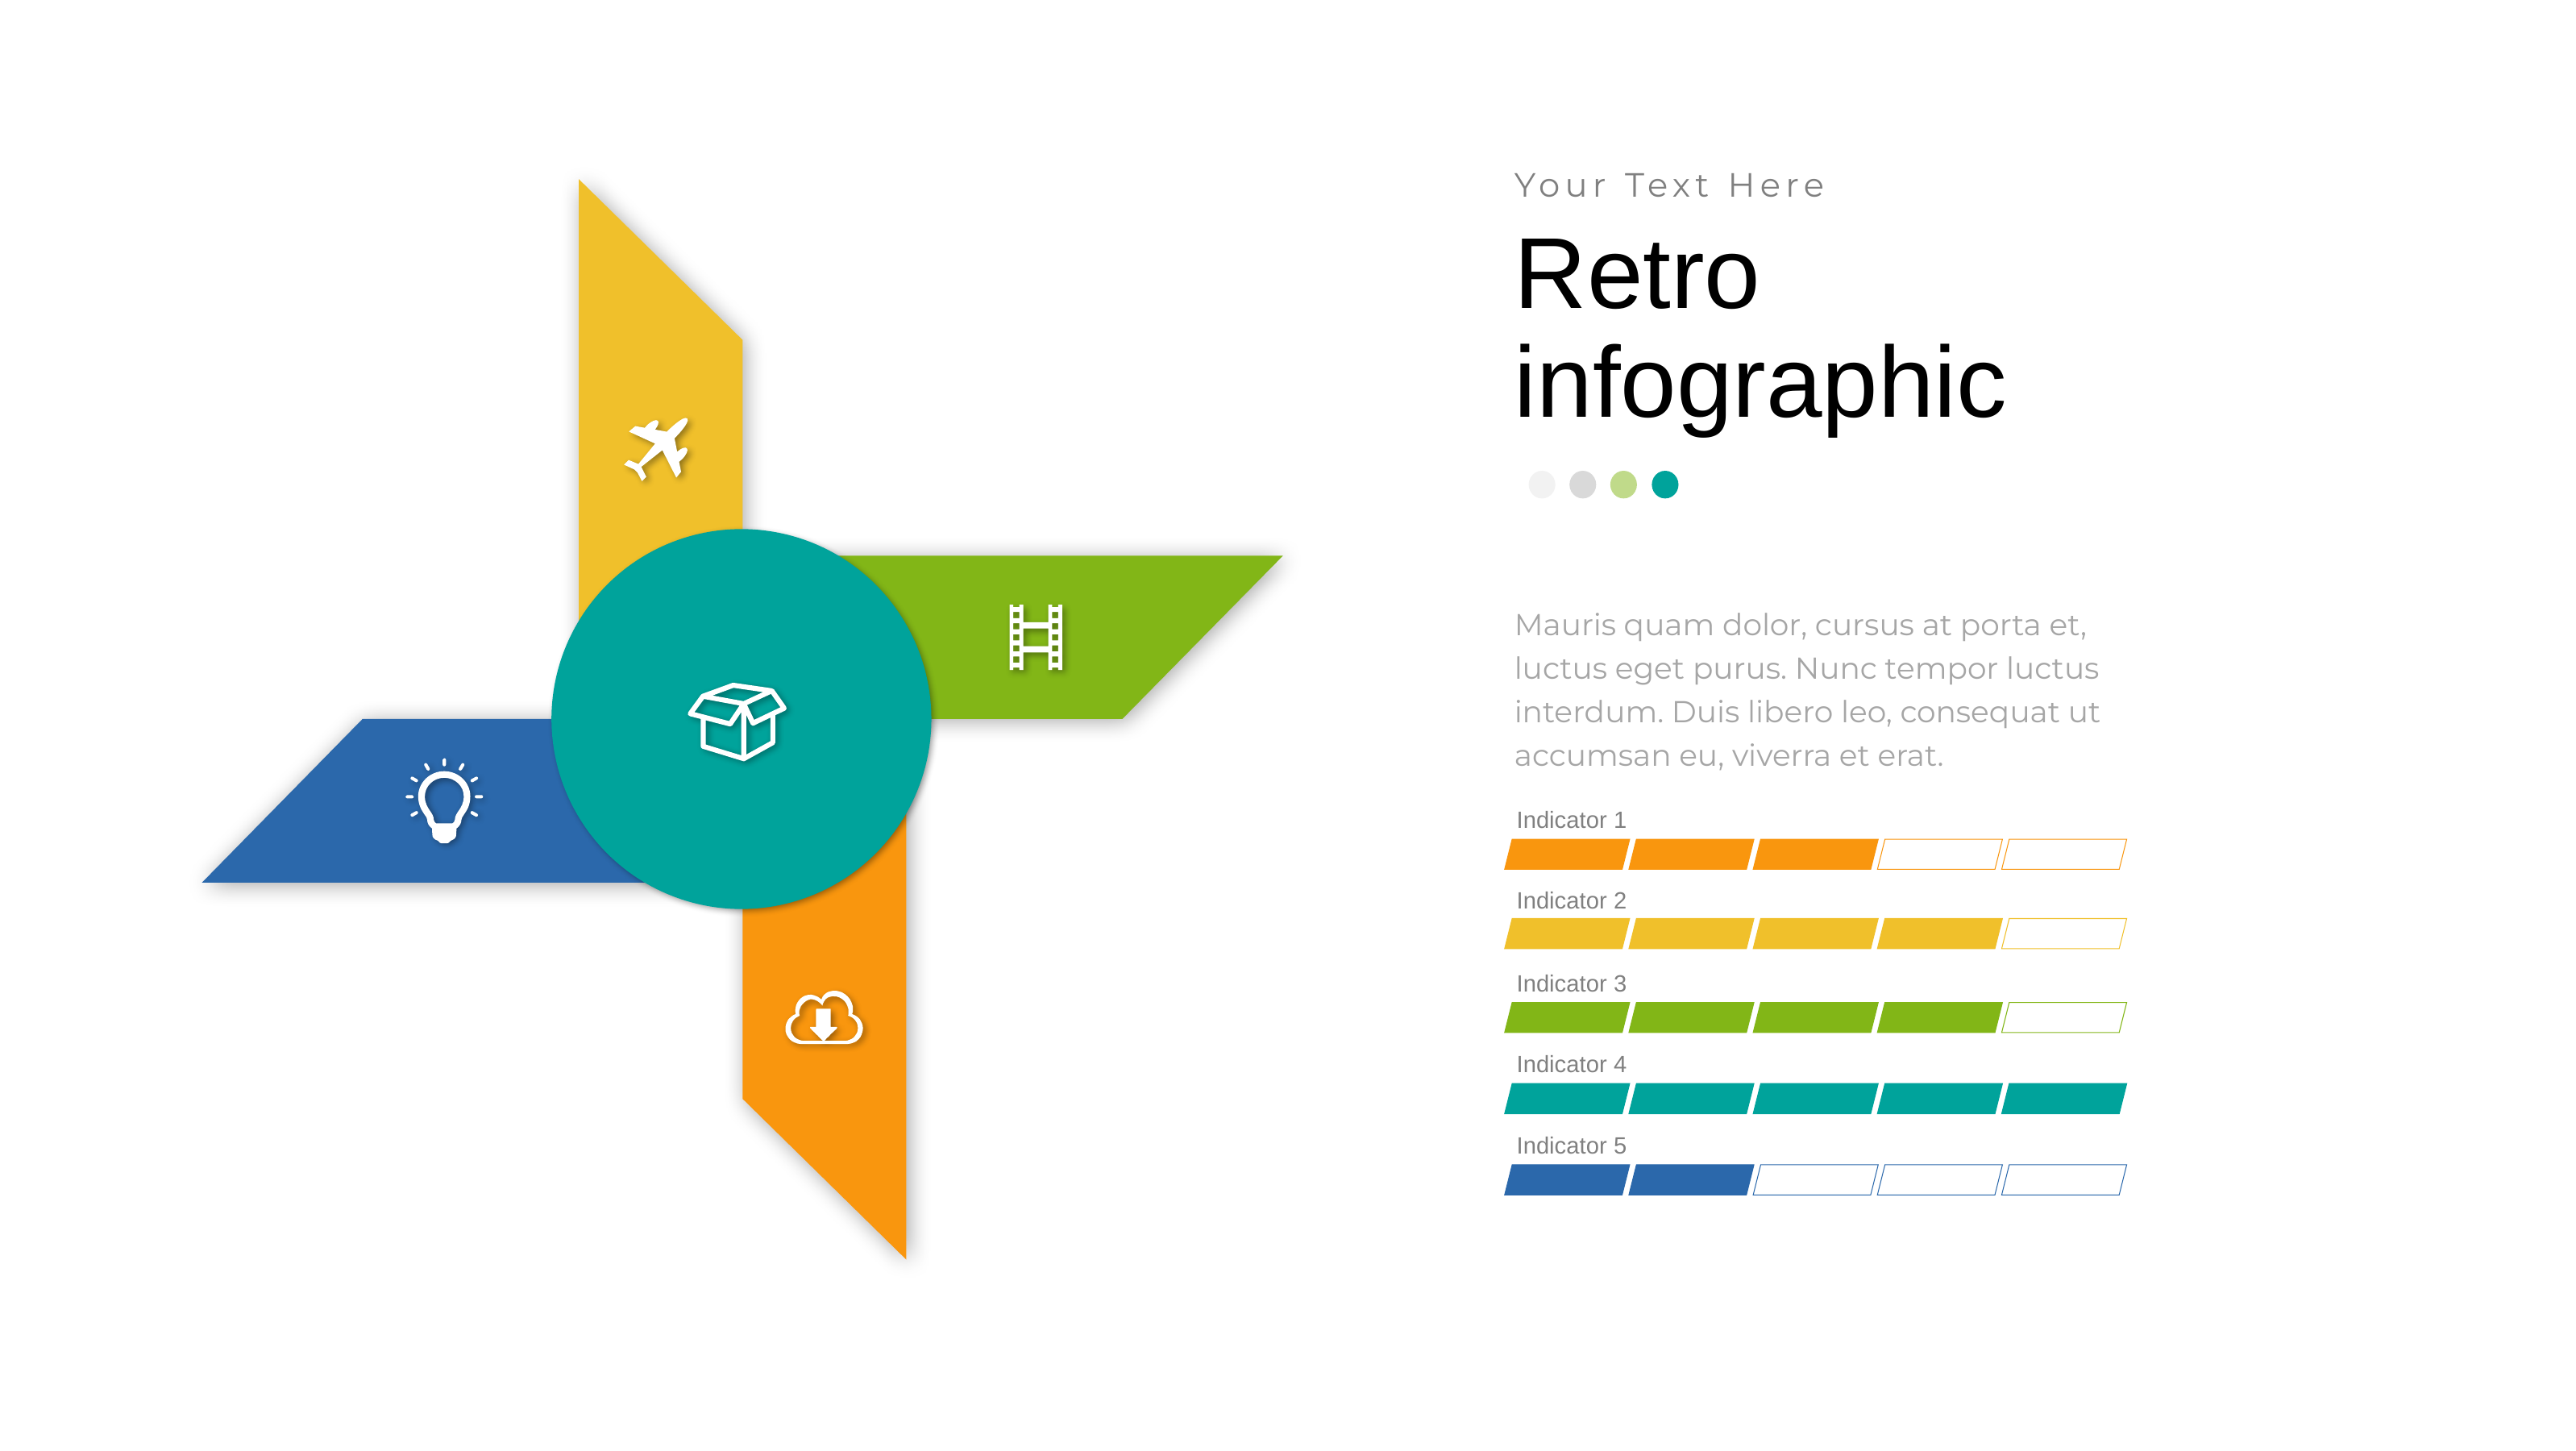

Your Text Here

Retro
infographic

Mauris quam dolor, cursus at porta et, luctus eget purus. Nunc tempor luctus interdum. Duis libero leo, consequat ut accumsan eu, viverra et erat.
Indicator 1

Indicator 2

Indicator 3

Indicator 4

Indicator 5